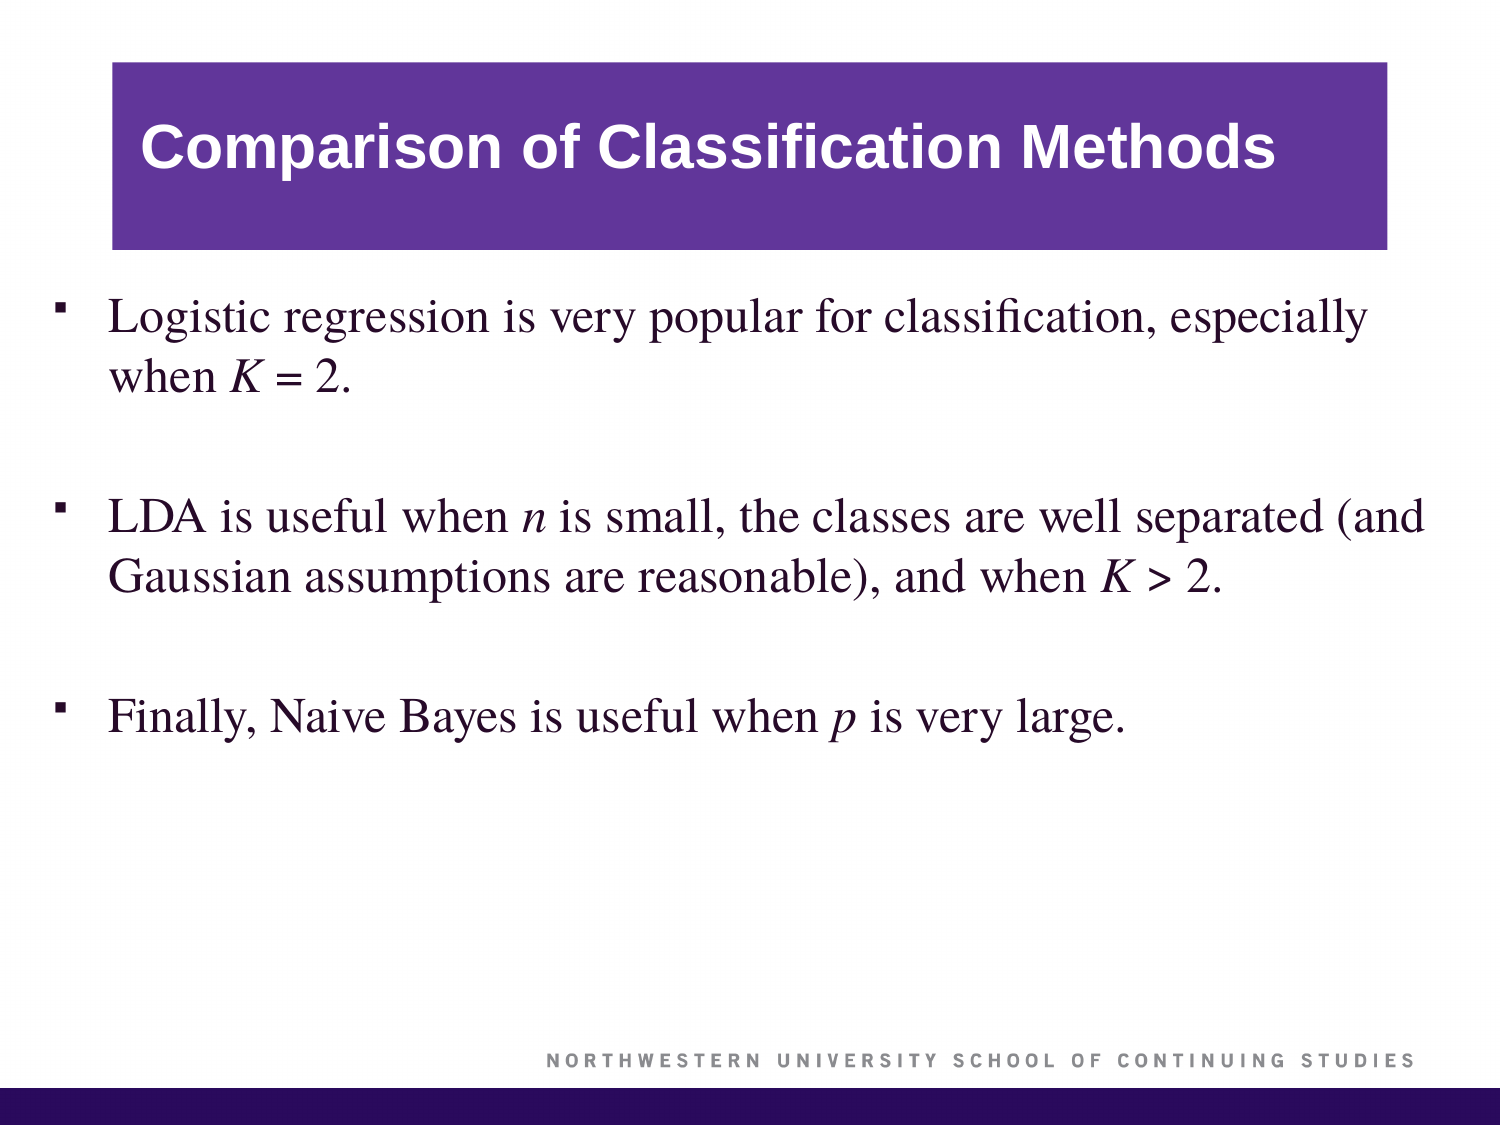

# Comparison of Classification Methods
Logistic regression is very popular for classification, especially when K = 2.

LDA is useful when n is small, the classes are well separated (and Gaussian assumptions are reasonable), and when K > 2.

Finally, Naive Bayes is useful when p is very large.